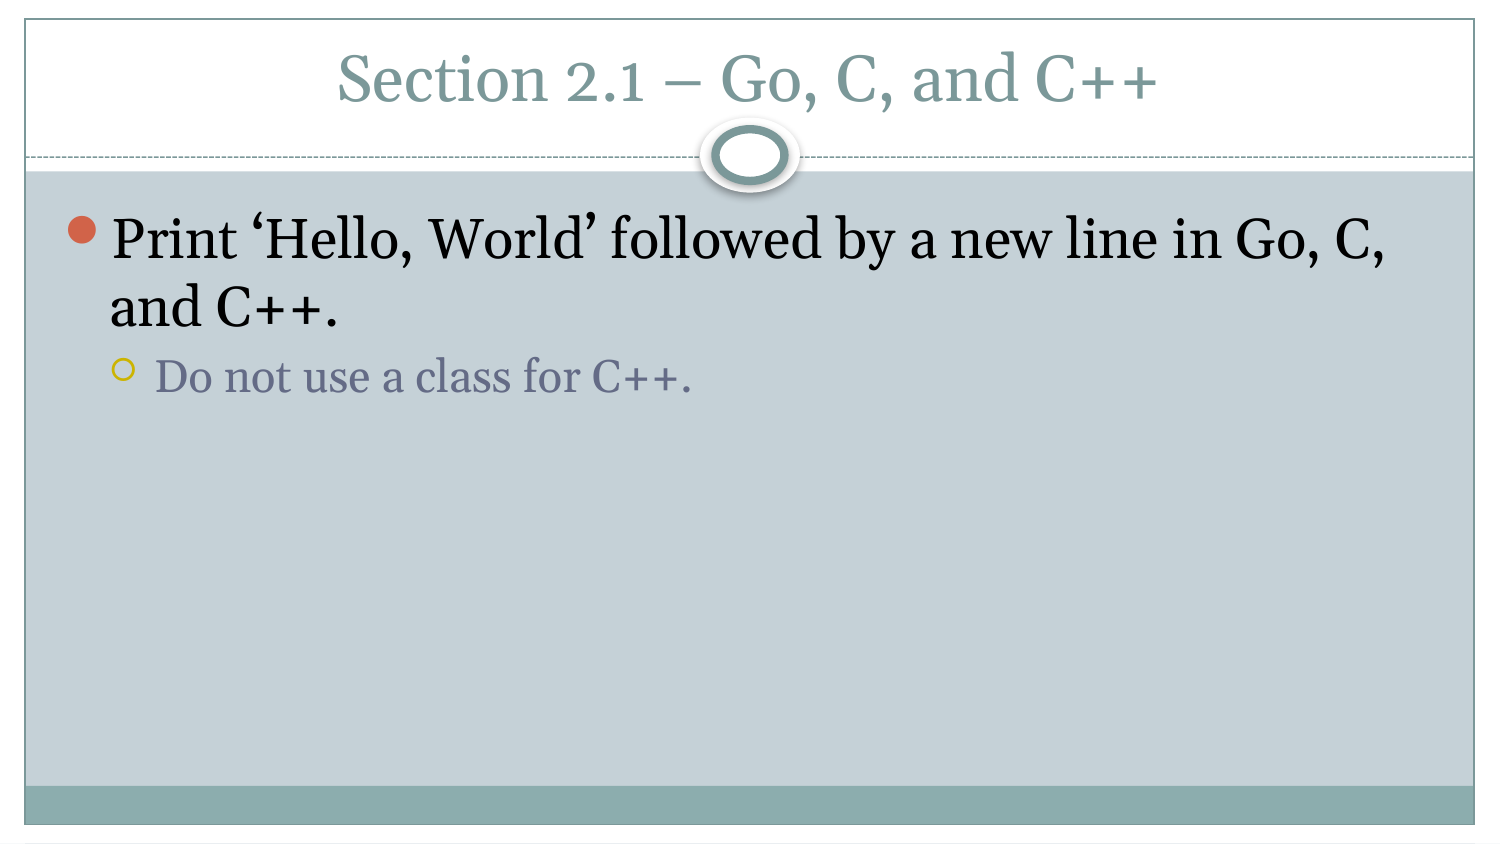

# Section 2.1 – Go, C, and C++
Print ‘Hello, World’ followed by a new line in Go, C, and C++.
Do not use a class for C++.